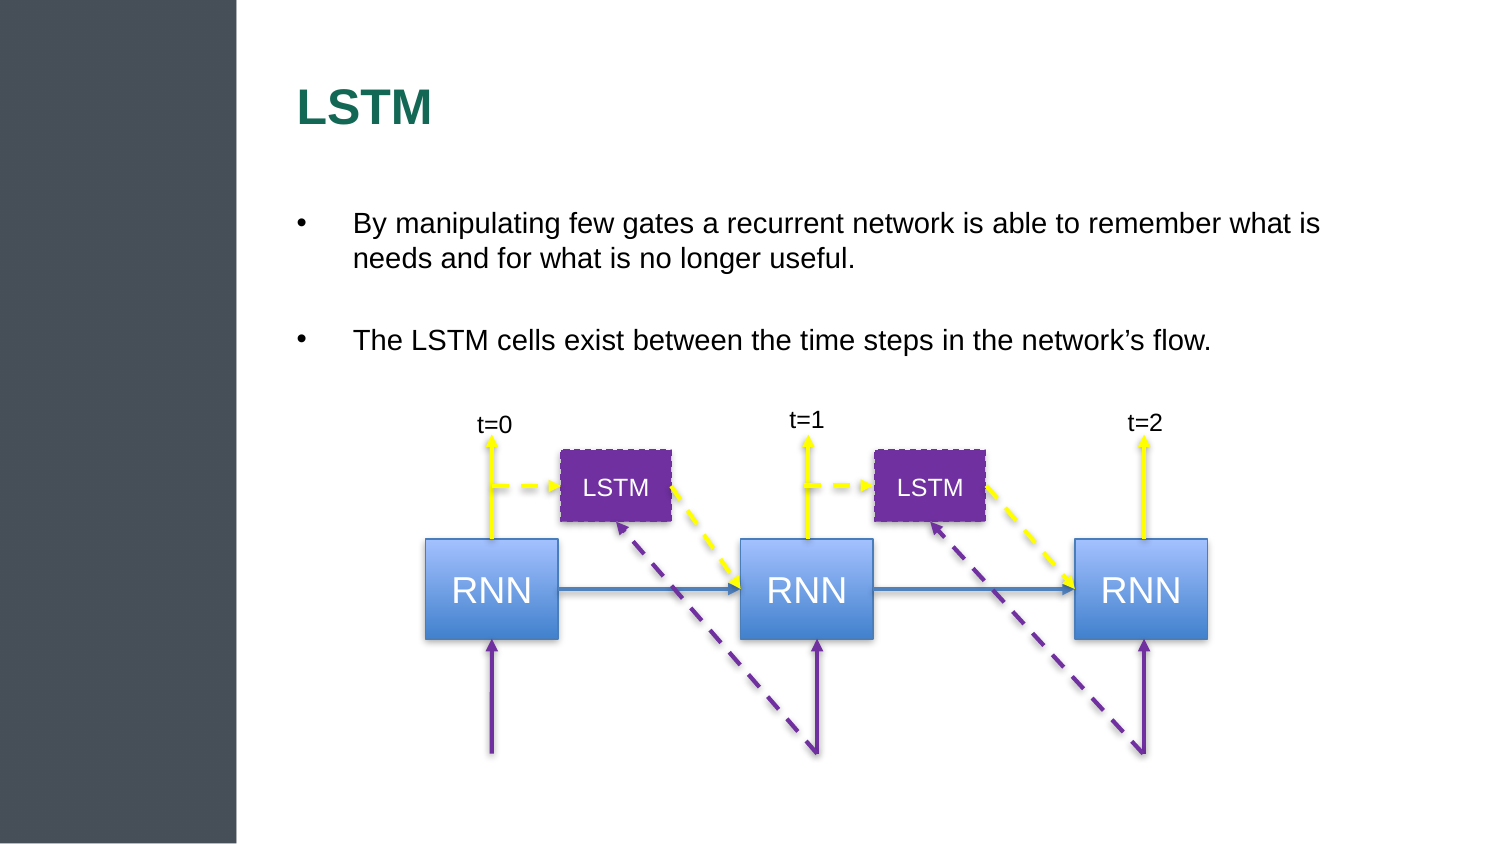

# LSTM
By manipulating few gates a recurrent network is able to remember what is needs and for what is no longer useful.

The LSTM cells exist between the time steps in the network’s flow.

t=1
t=2
t=0
LSTM
LSTM
RNN
RNN
RNN